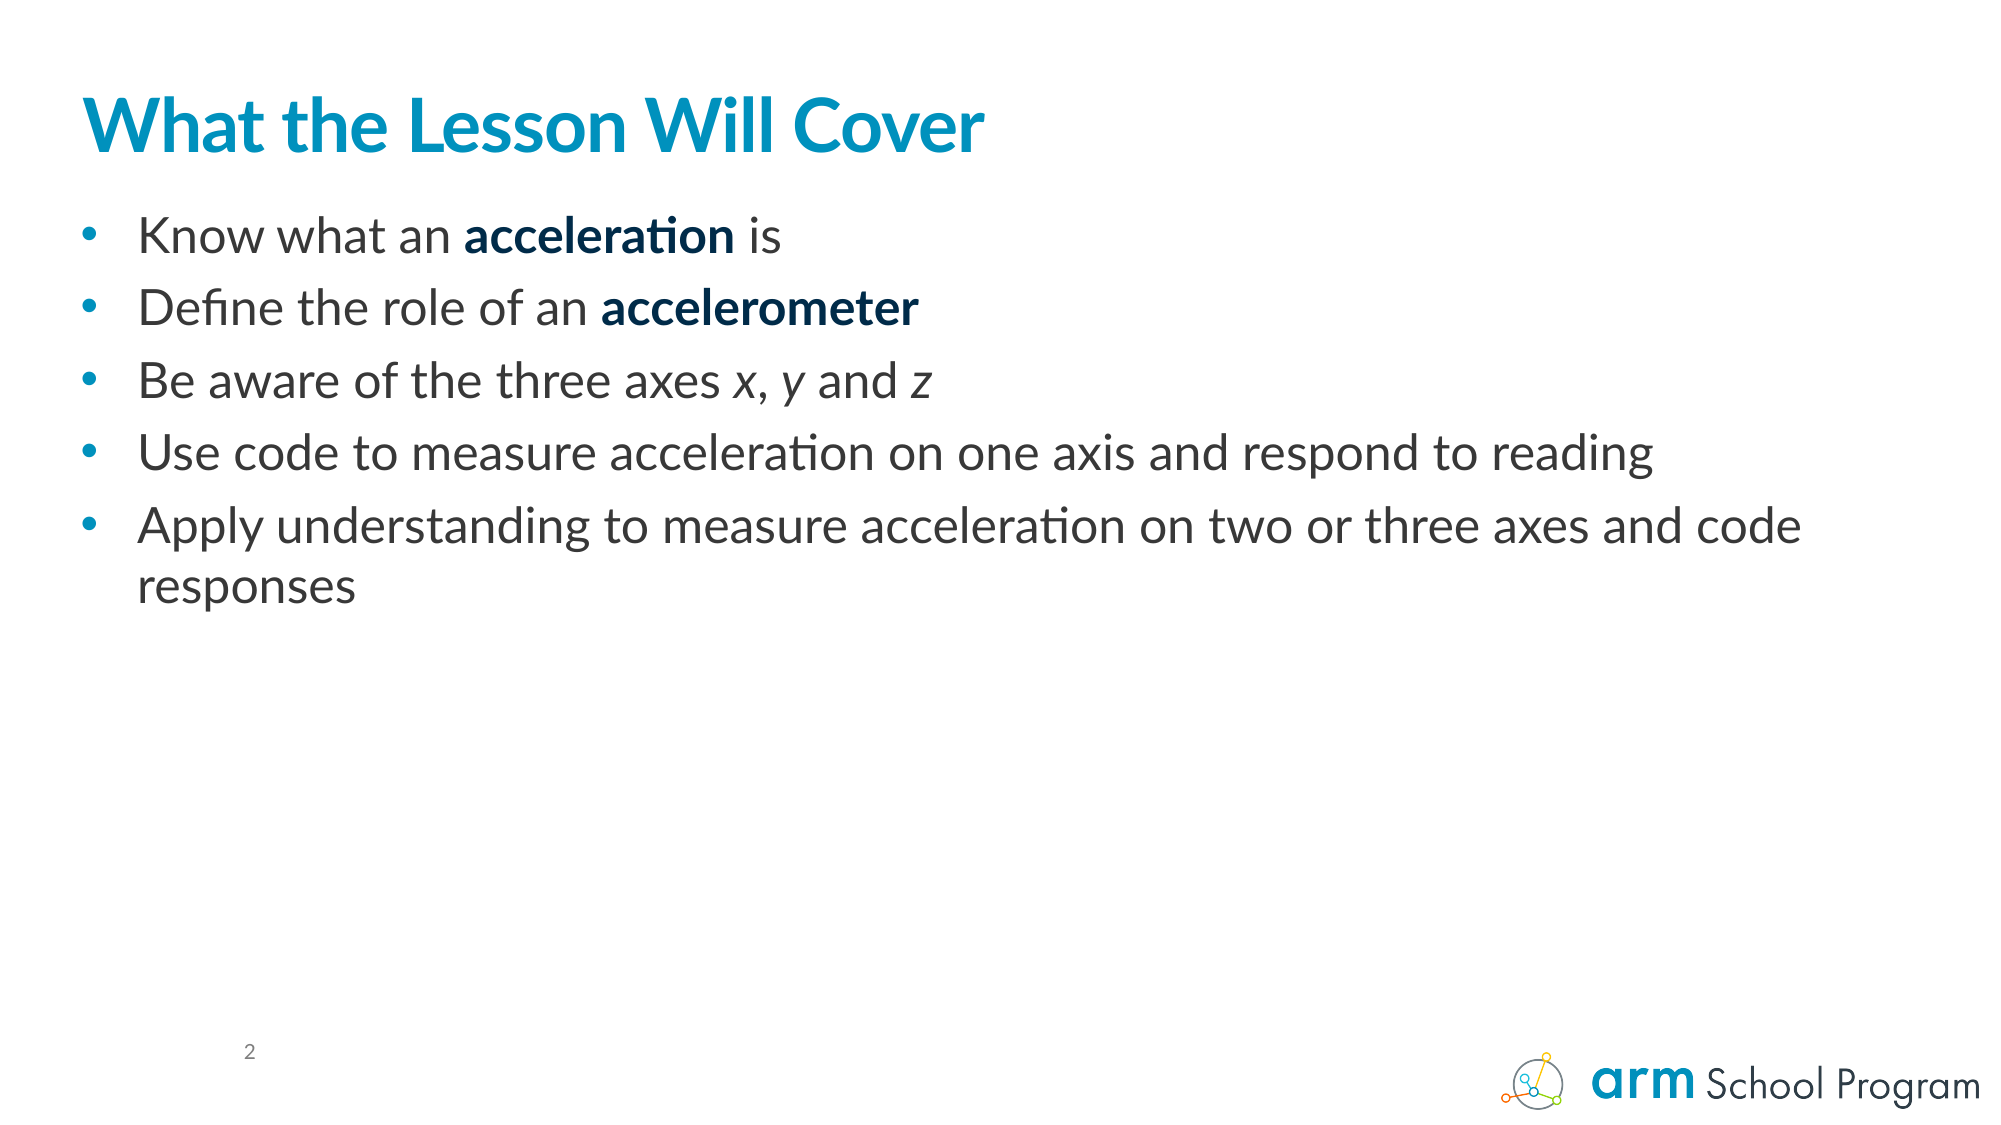

# What the Lesson Will Cover
Know what an acceleration is
Define the role of an accelerometer
Be aware of the three axes x, y and z
Use code to measure acceleration on one axis and respond to reading
Apply understanding to measure acceleration on two or three axes and code responses